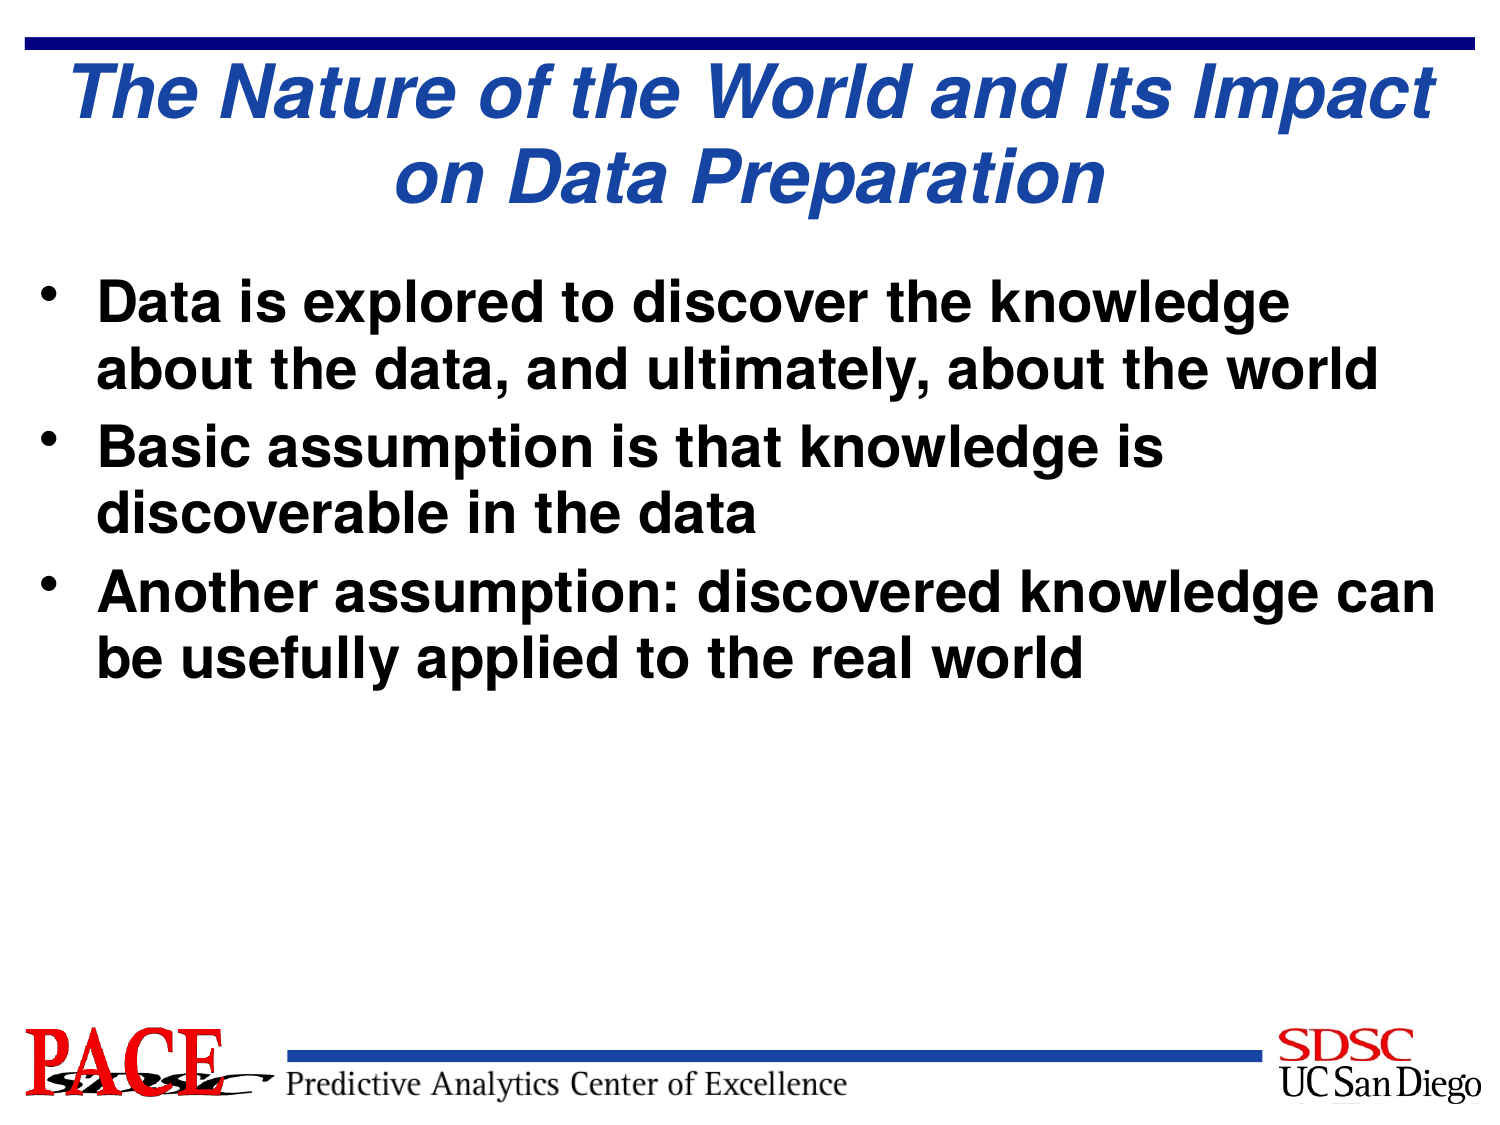

# The Nature of the World and Its Impact on Data Preparation
Data is explored to discover the knowledge about the data, and ultimately, about the world
Basic assumption is that knowledge is discoverable in the data
Another assumption: discovered knowledge can be usefully applied to the real world